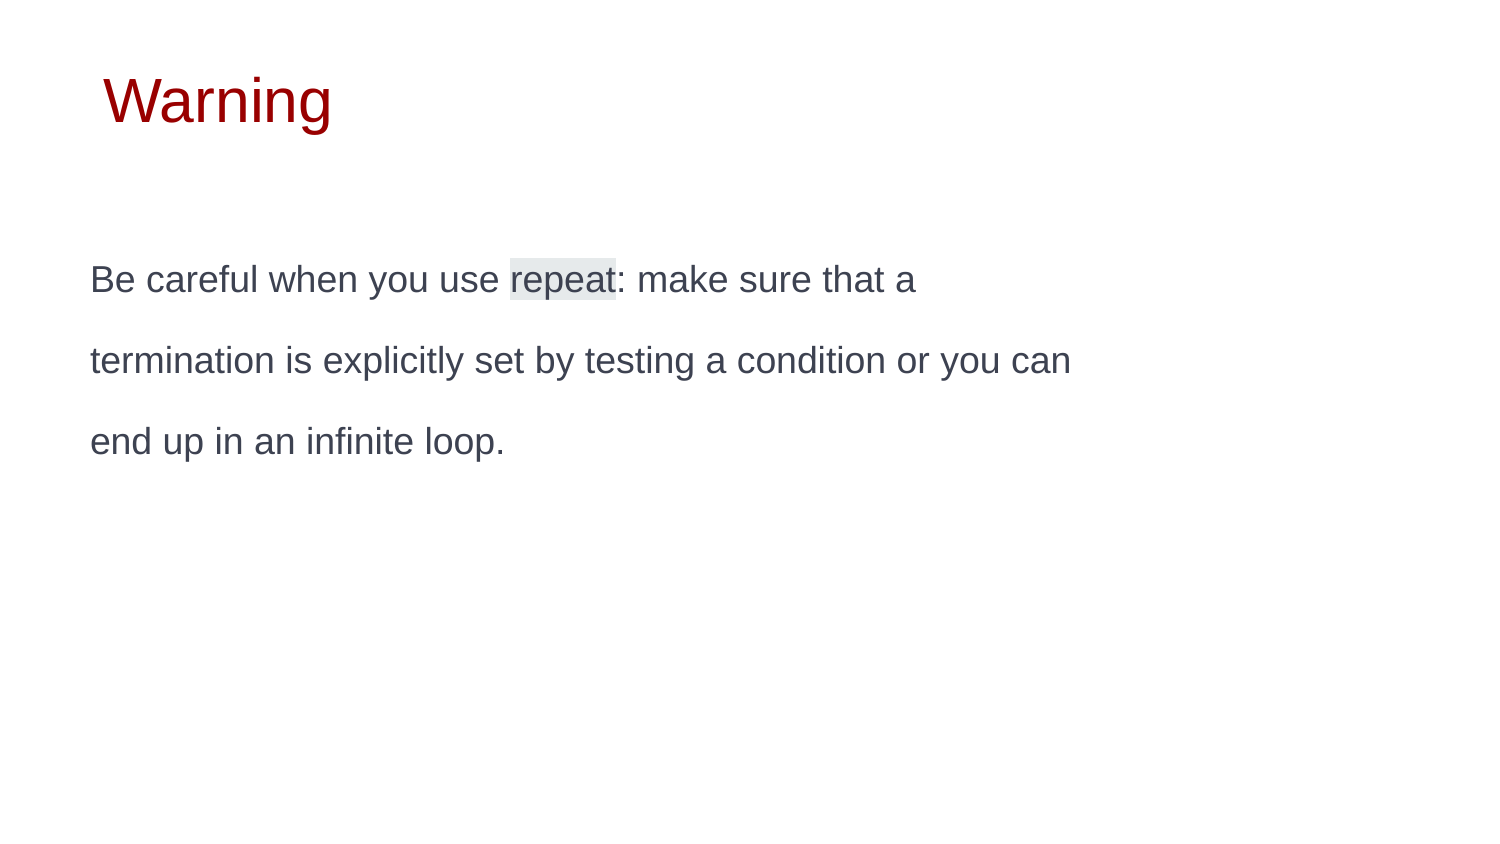

Be careful when you use repeat: make sure that a termination is explicitly set by testing a condition or you can end up in an infinite loop.
Warning